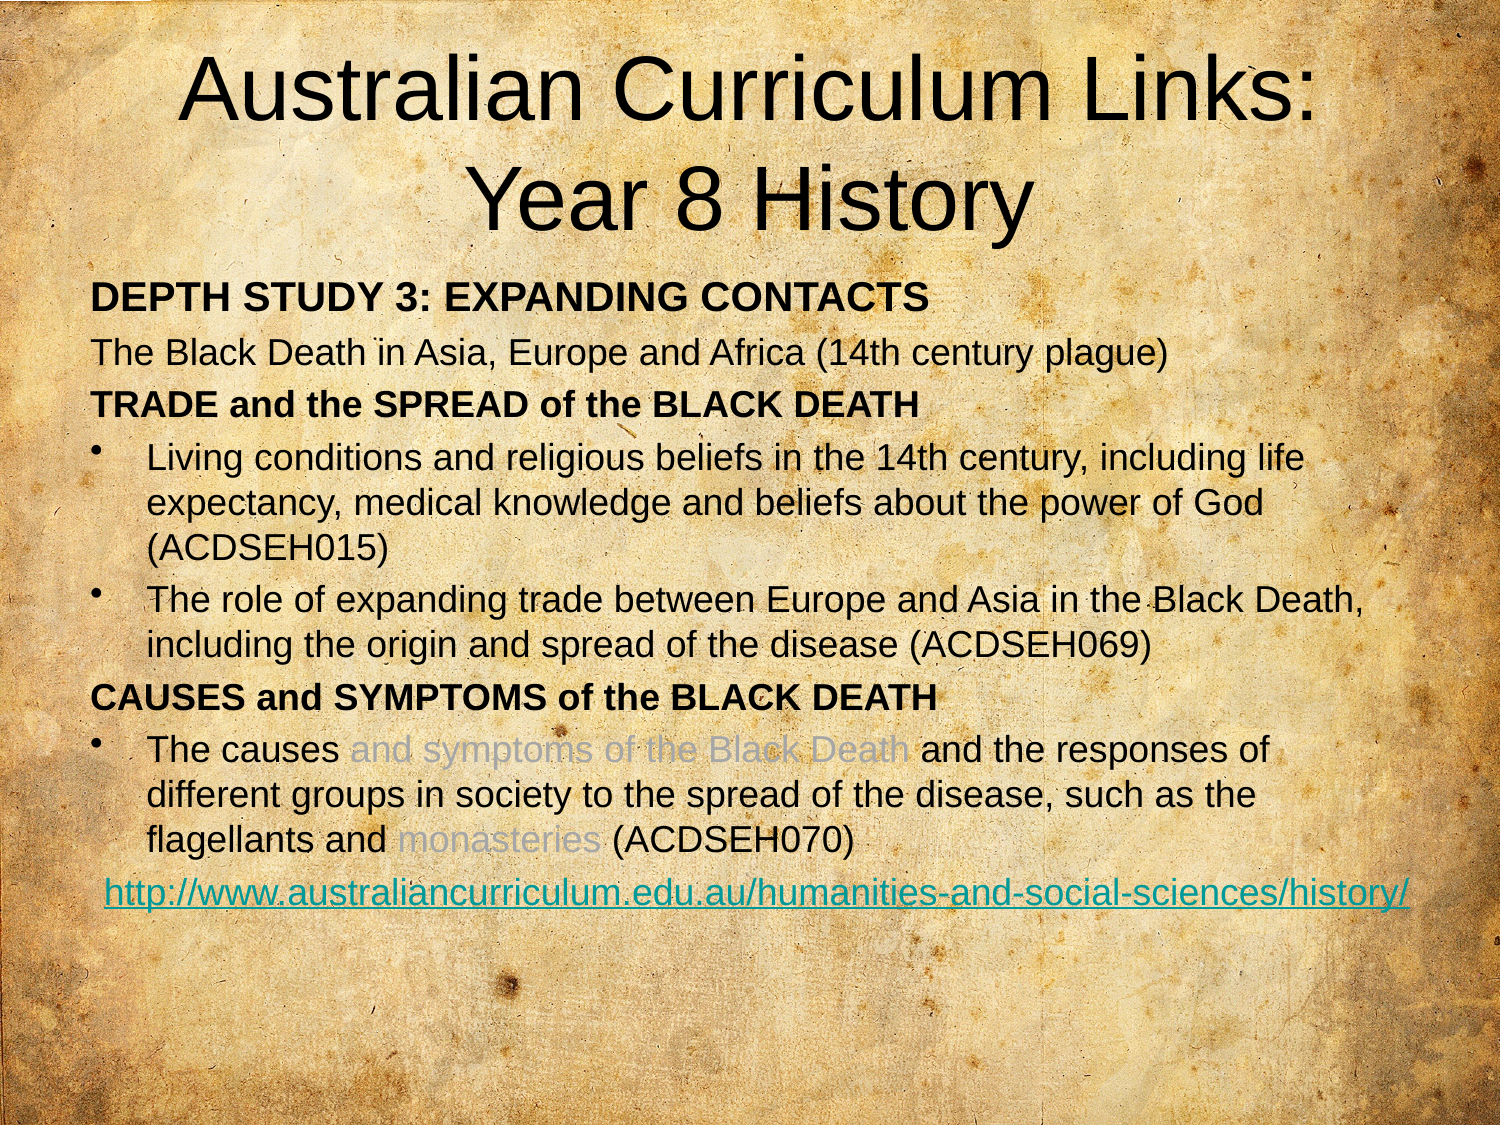

# Australian Curriculum Links: Year 8 History
DEPTH STUDY 3: EXPANDING CONTACTS
The Black Death in Asia, Europe and Africa (14th century plague)
TRADE and the SPREAD of the BLACK DEATH
Living conditions and religious beliefs in the 14th century, including life expectancy, medical knowledge and beliefs about the power of God (ACDSEH015)
The role of expanding trade between Europe and Asia in the Black Death, including the origin and spread of the disease (ACDSEH069)
CAUSES and SYMPTOMS of the BLACK DEATH
The causes and symptoms of the Black Death and the responses of different groups in society to the spread of the disease, such as the flagellants and monasteries (ACDSEH070)
http://www.australiancurriculum.edu.au/humanities-and-social-sciences/history/